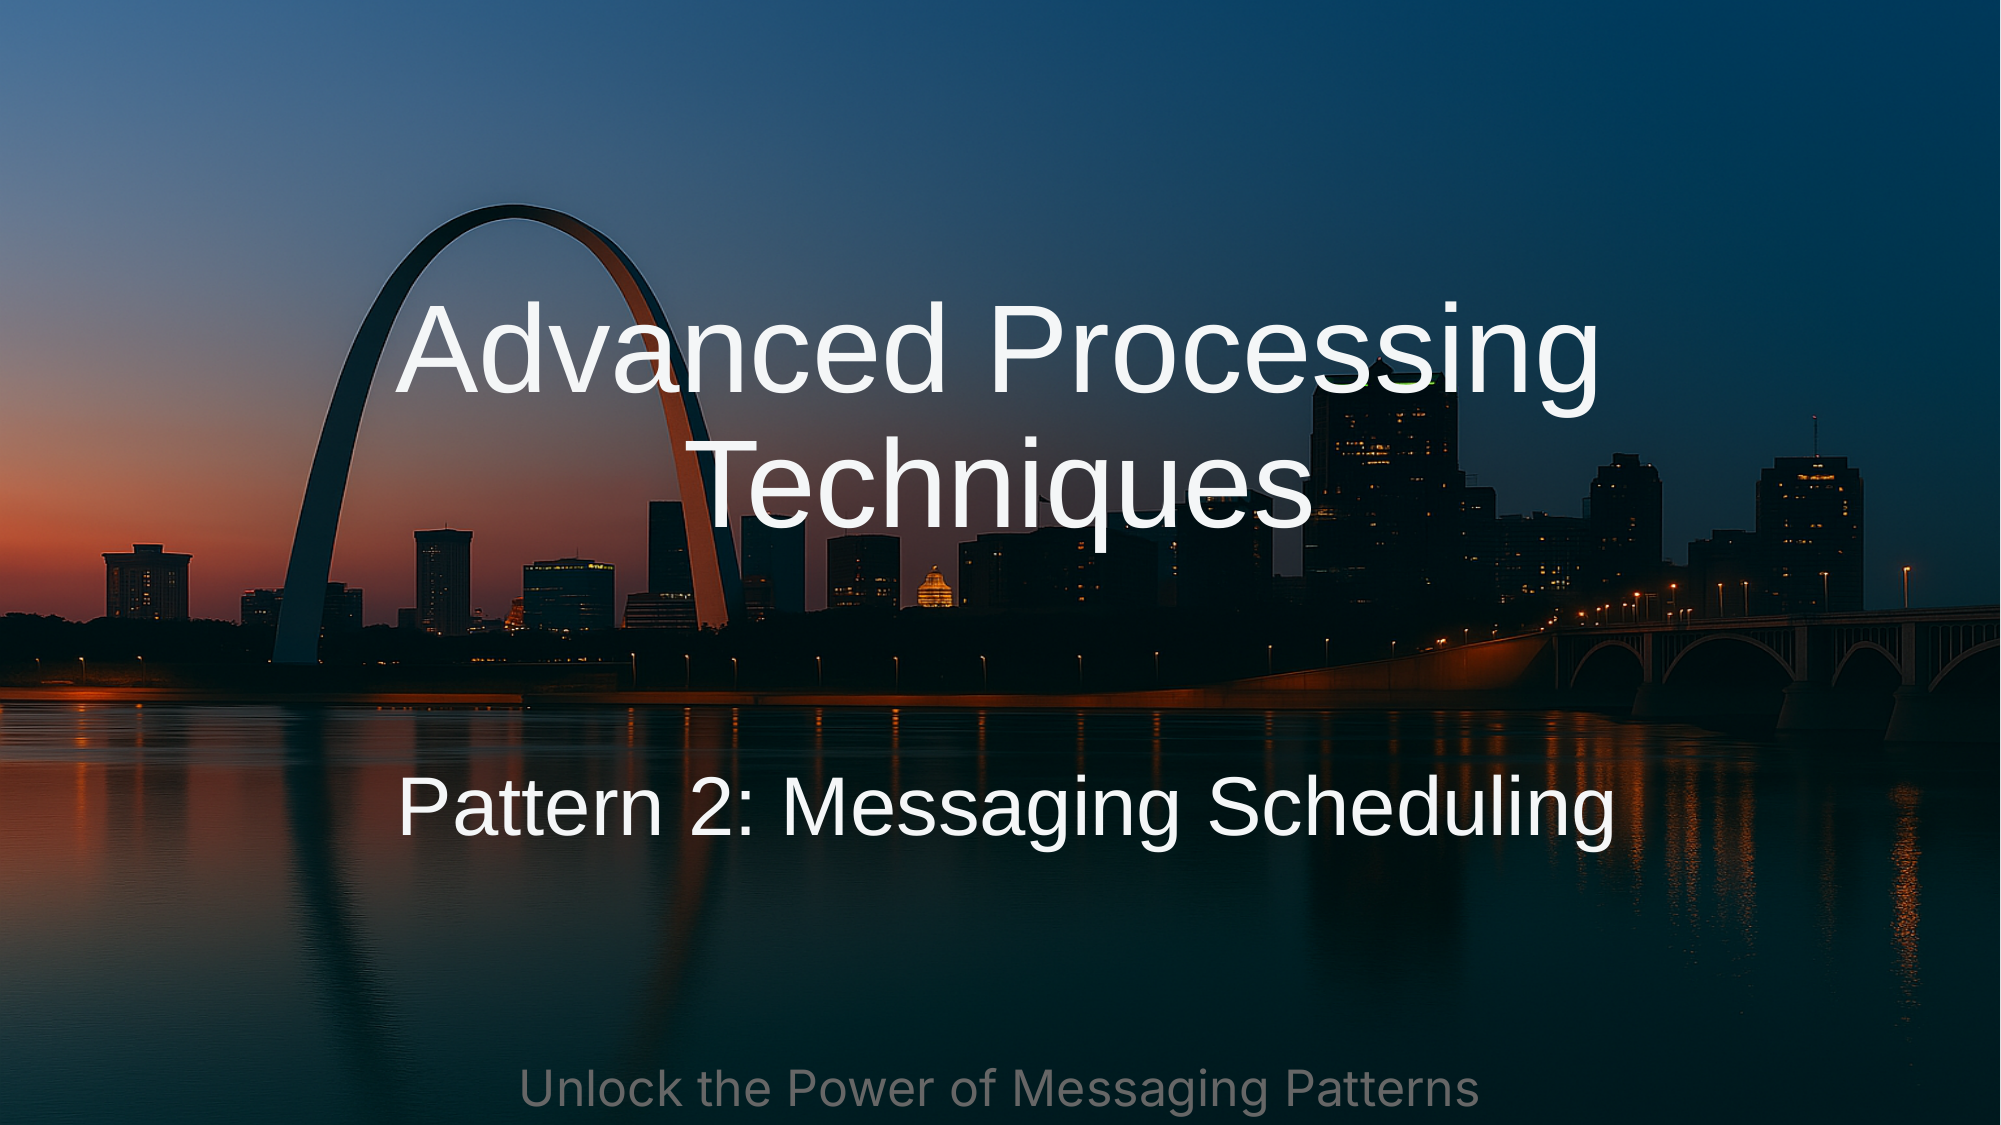

# Advanced Processing Techniques
Pattern 2: Messaging Scheduling